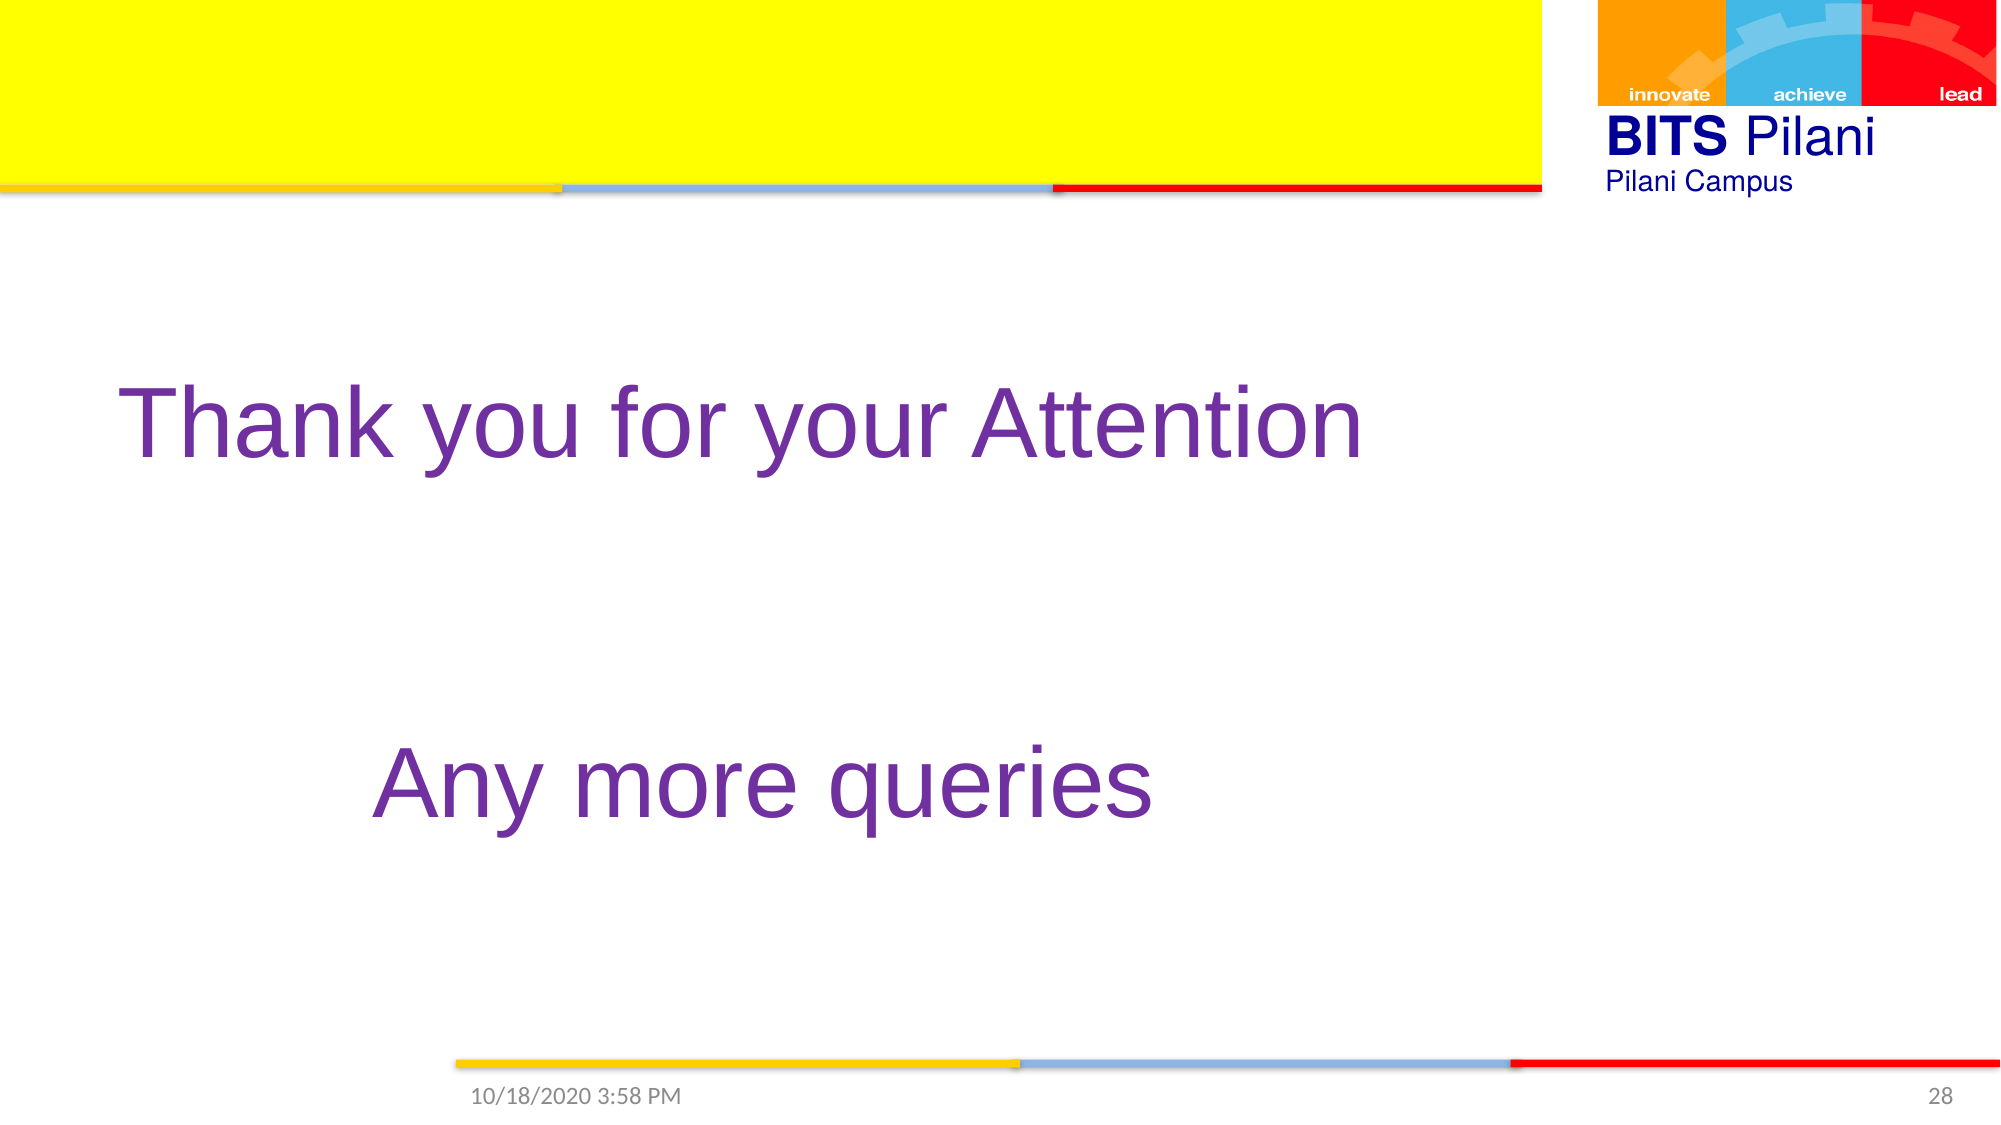

Thank you for your Attention

Any more queries
10/18/2020 3:58 PM
28